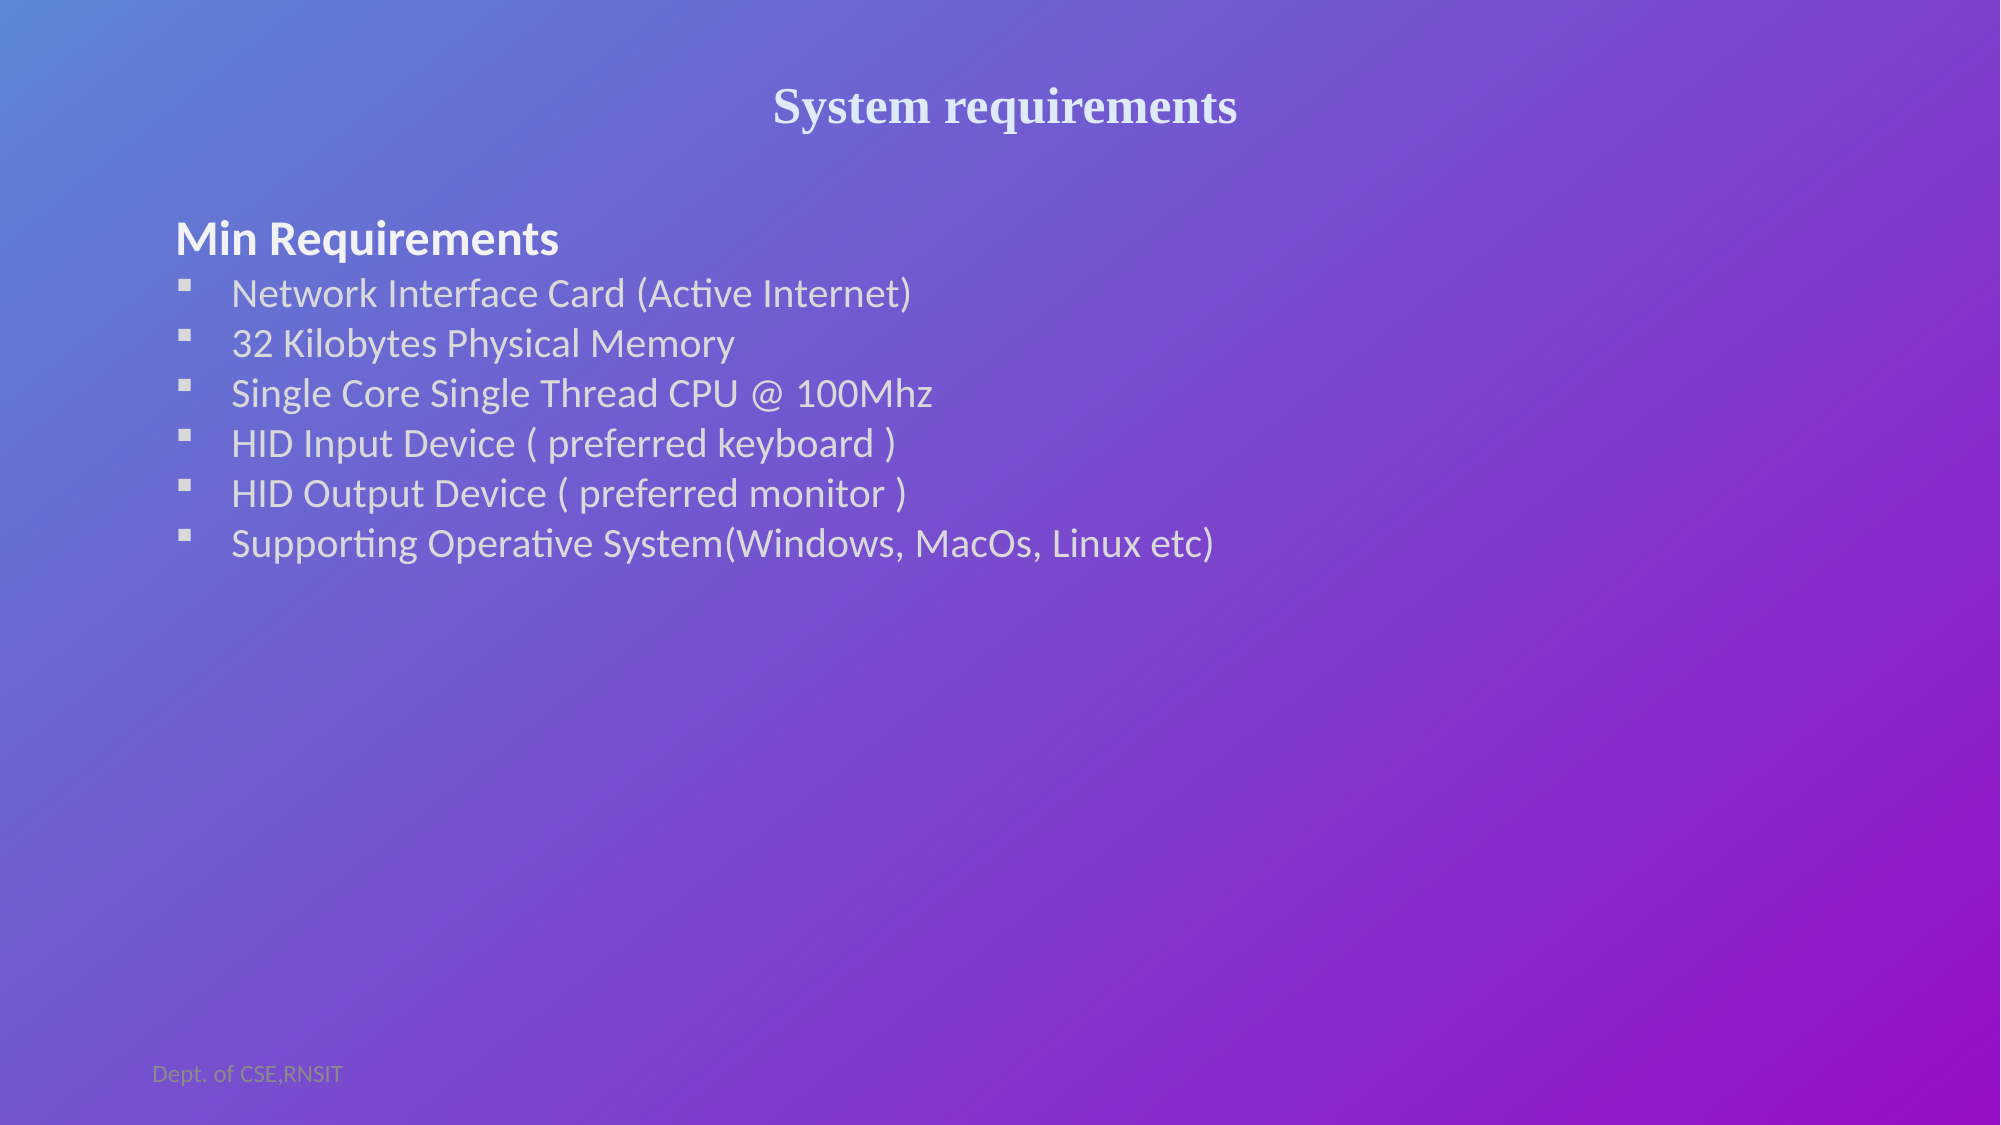

# System requirements
Min Requirements
Network Interface Card (Active Internet)
32 Kilobytes Physical Memory
Single Core Single Thread CPU @ 100Mhz
HID Input Device ( preferred keyboard )
HID Output Device ( preferred monitor )
Supporting Operative System(Windows, MacOs, Linux etc)

Dept. of CSE,RNSIT
2019 - 20
5